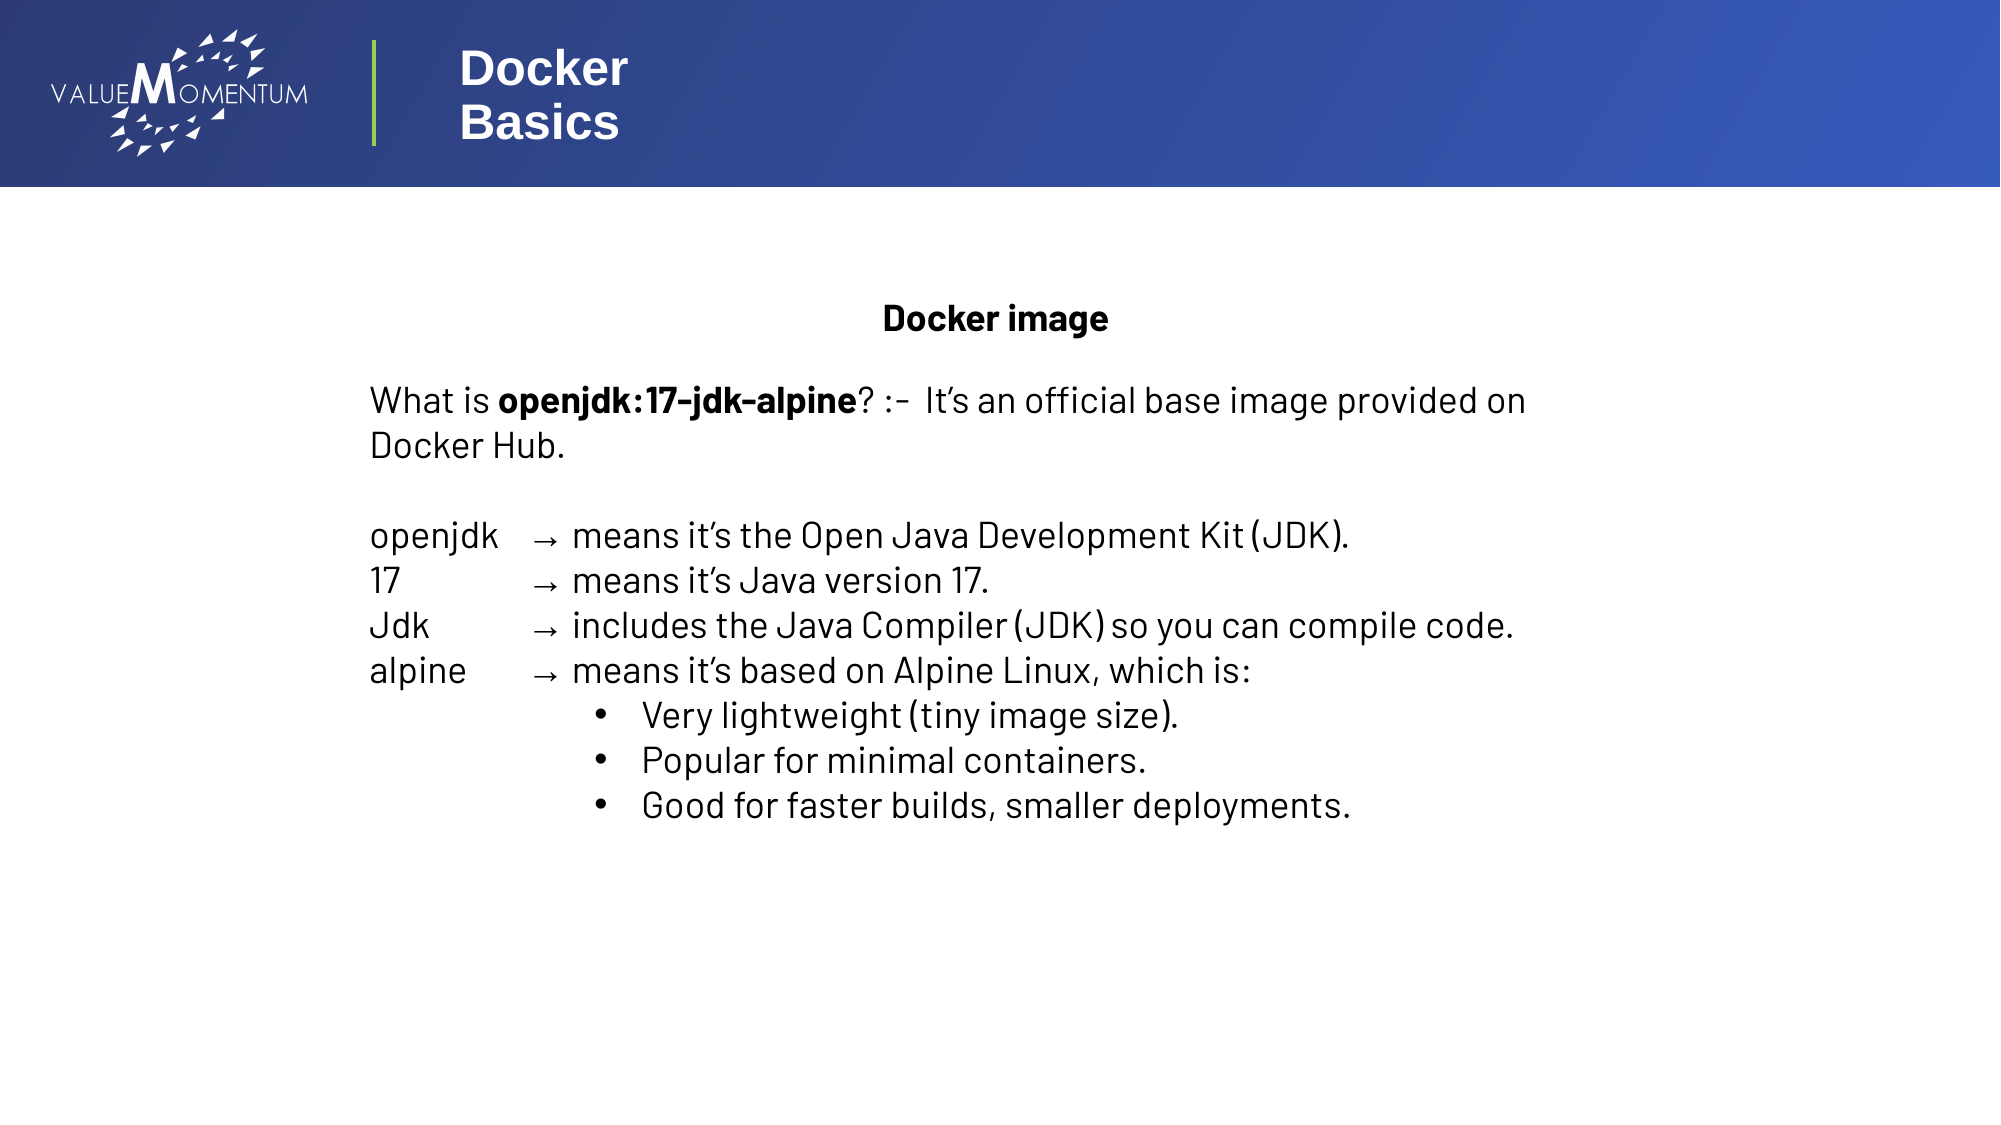

Docker Basics
Docker image
What is openjdk:17-jdk-alpine? :-  It’s an official base image provided on Docker Hub.

openjdk	 → means it’s the Open Java Development Kit (JDK).
17	 → means it’s Java version 17.
Jdk	 → includes the Java Compiler (JDK) so you can compile code.
alpine 	 → means it’s based on Alpine Linux, which is:
Very lightweight (tiny image size).
Popular for minimal containers.
Good for faster builds, smaller deployments.